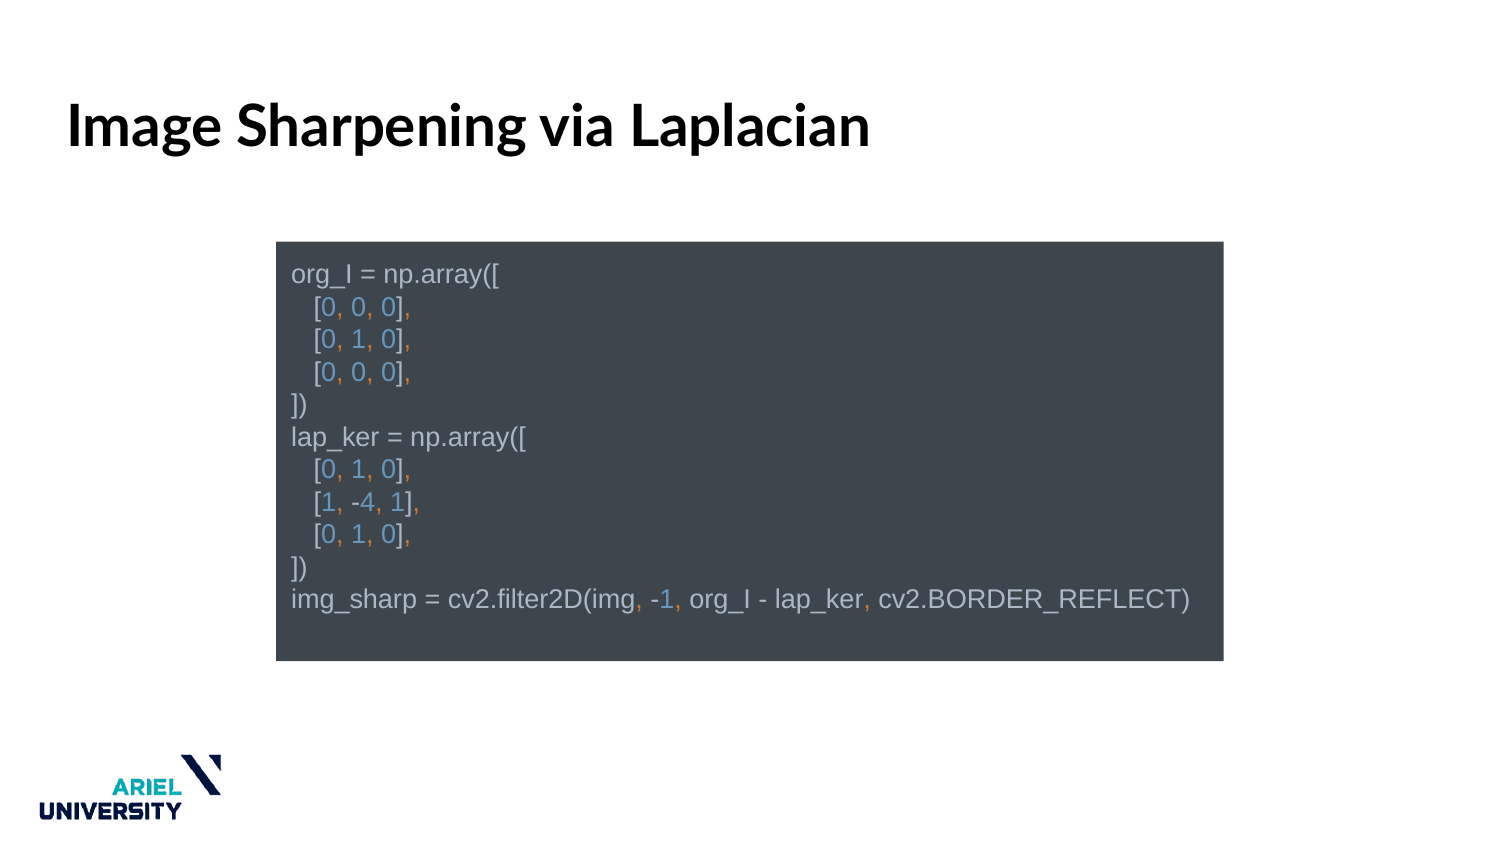

# Image Sharpening via Laplacian

org_I = np.array([
   [0, 0, 0],
   [0, 1, 0],
   [0, 0, 0],
])
lap_ker = np.array([
   [0, 1, 0],
   [1, -4, 1],
   [0, 1, 0],
])
img_sharp = cv2.filter2D(img, -1, org_I - lap_ker, cv2.BORDER_REFLECT)